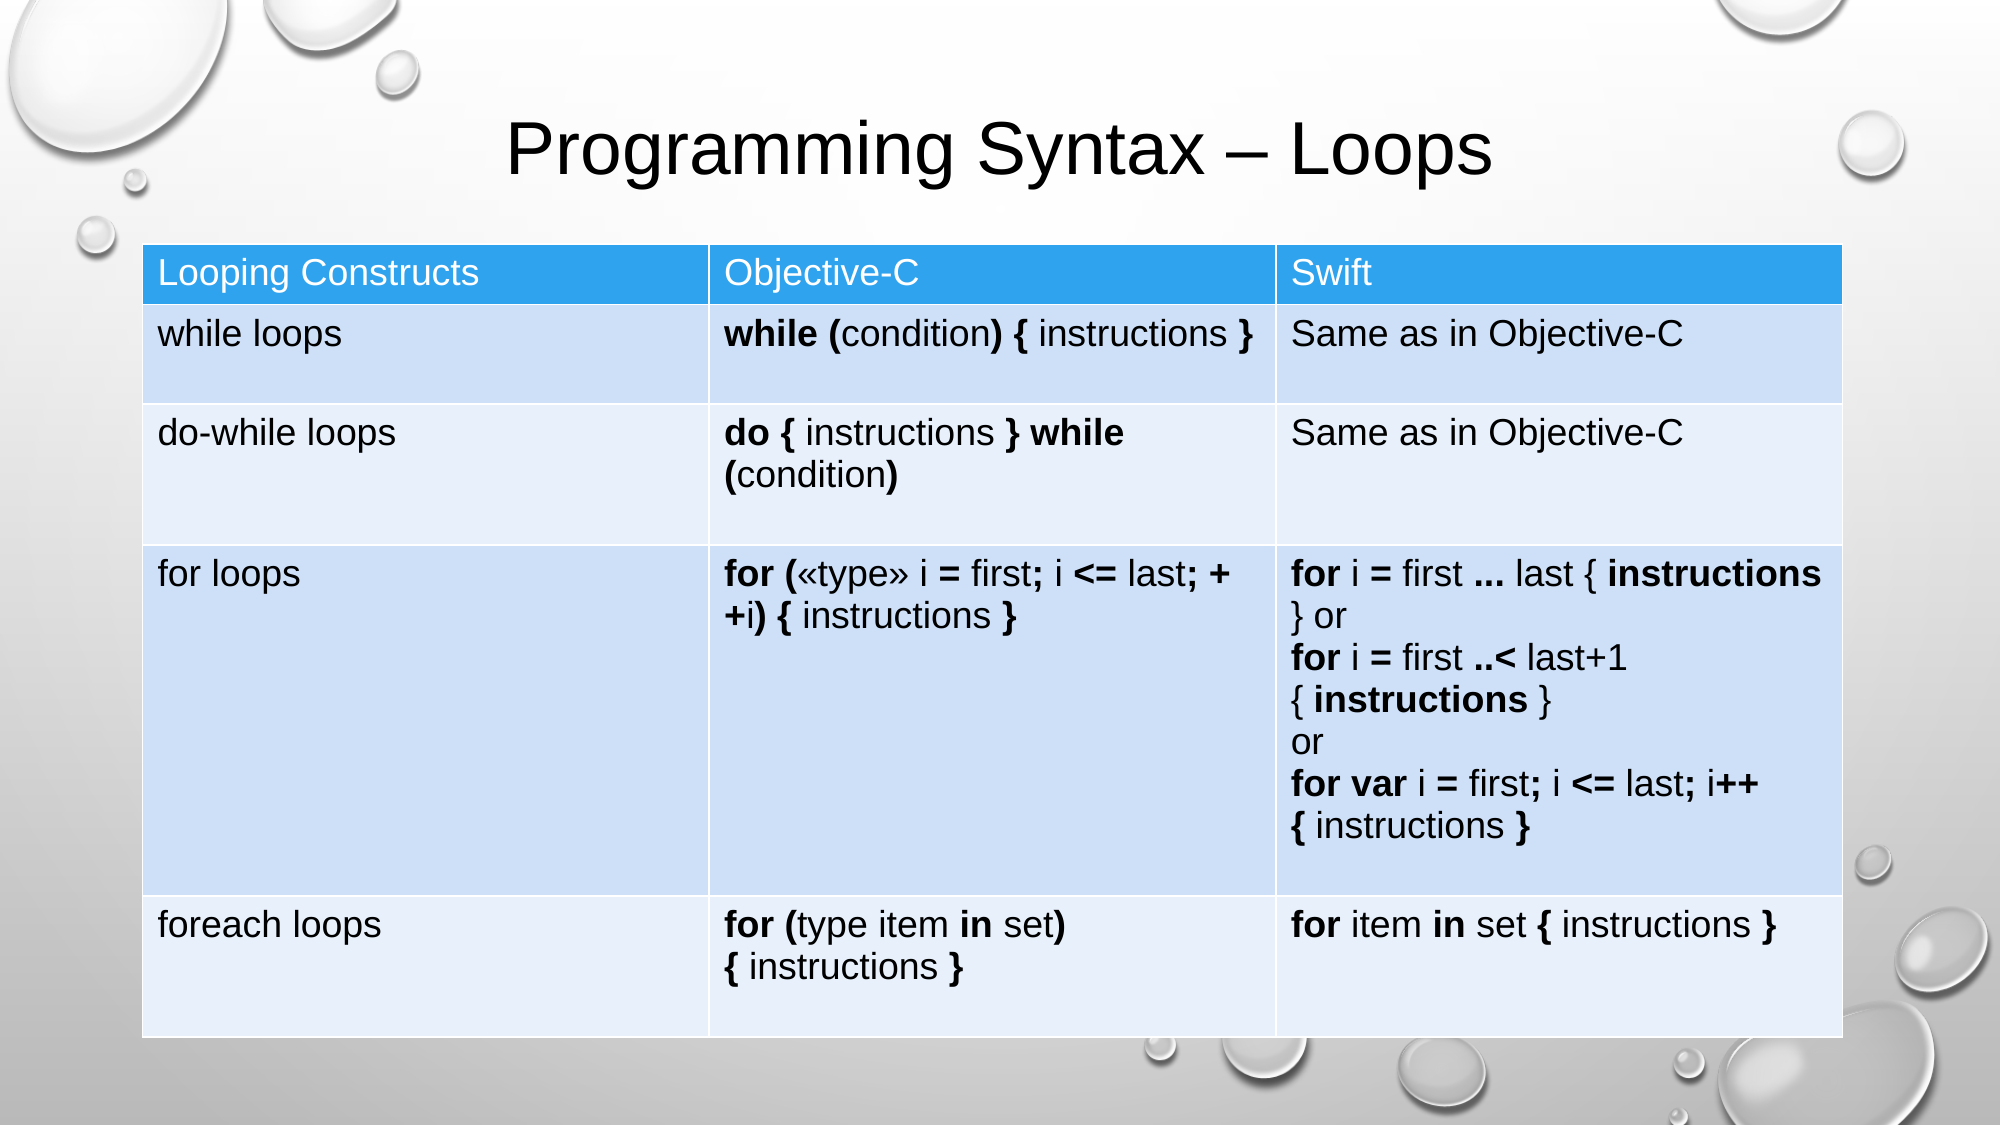

# Programming Syntax – Loops
| Looping Constructs | Objective-C | Swift |
| --- | --- | --- |
| while loops | while (condition) { instructions } | Same as in Objective-C |
| do-while loops | do { instructions } while (condition) | Same as in Objective-C |
| for loops | for («type» i = first; i <= last; ++i) { instructions } | for i = first ... last { instructions } or for i = first ..< last+1 { instructions } or for var i = first; i <= last; i++ { instructions } |
| foreach loops | for (type item in set) { instructions } | for item in set { instructions } |